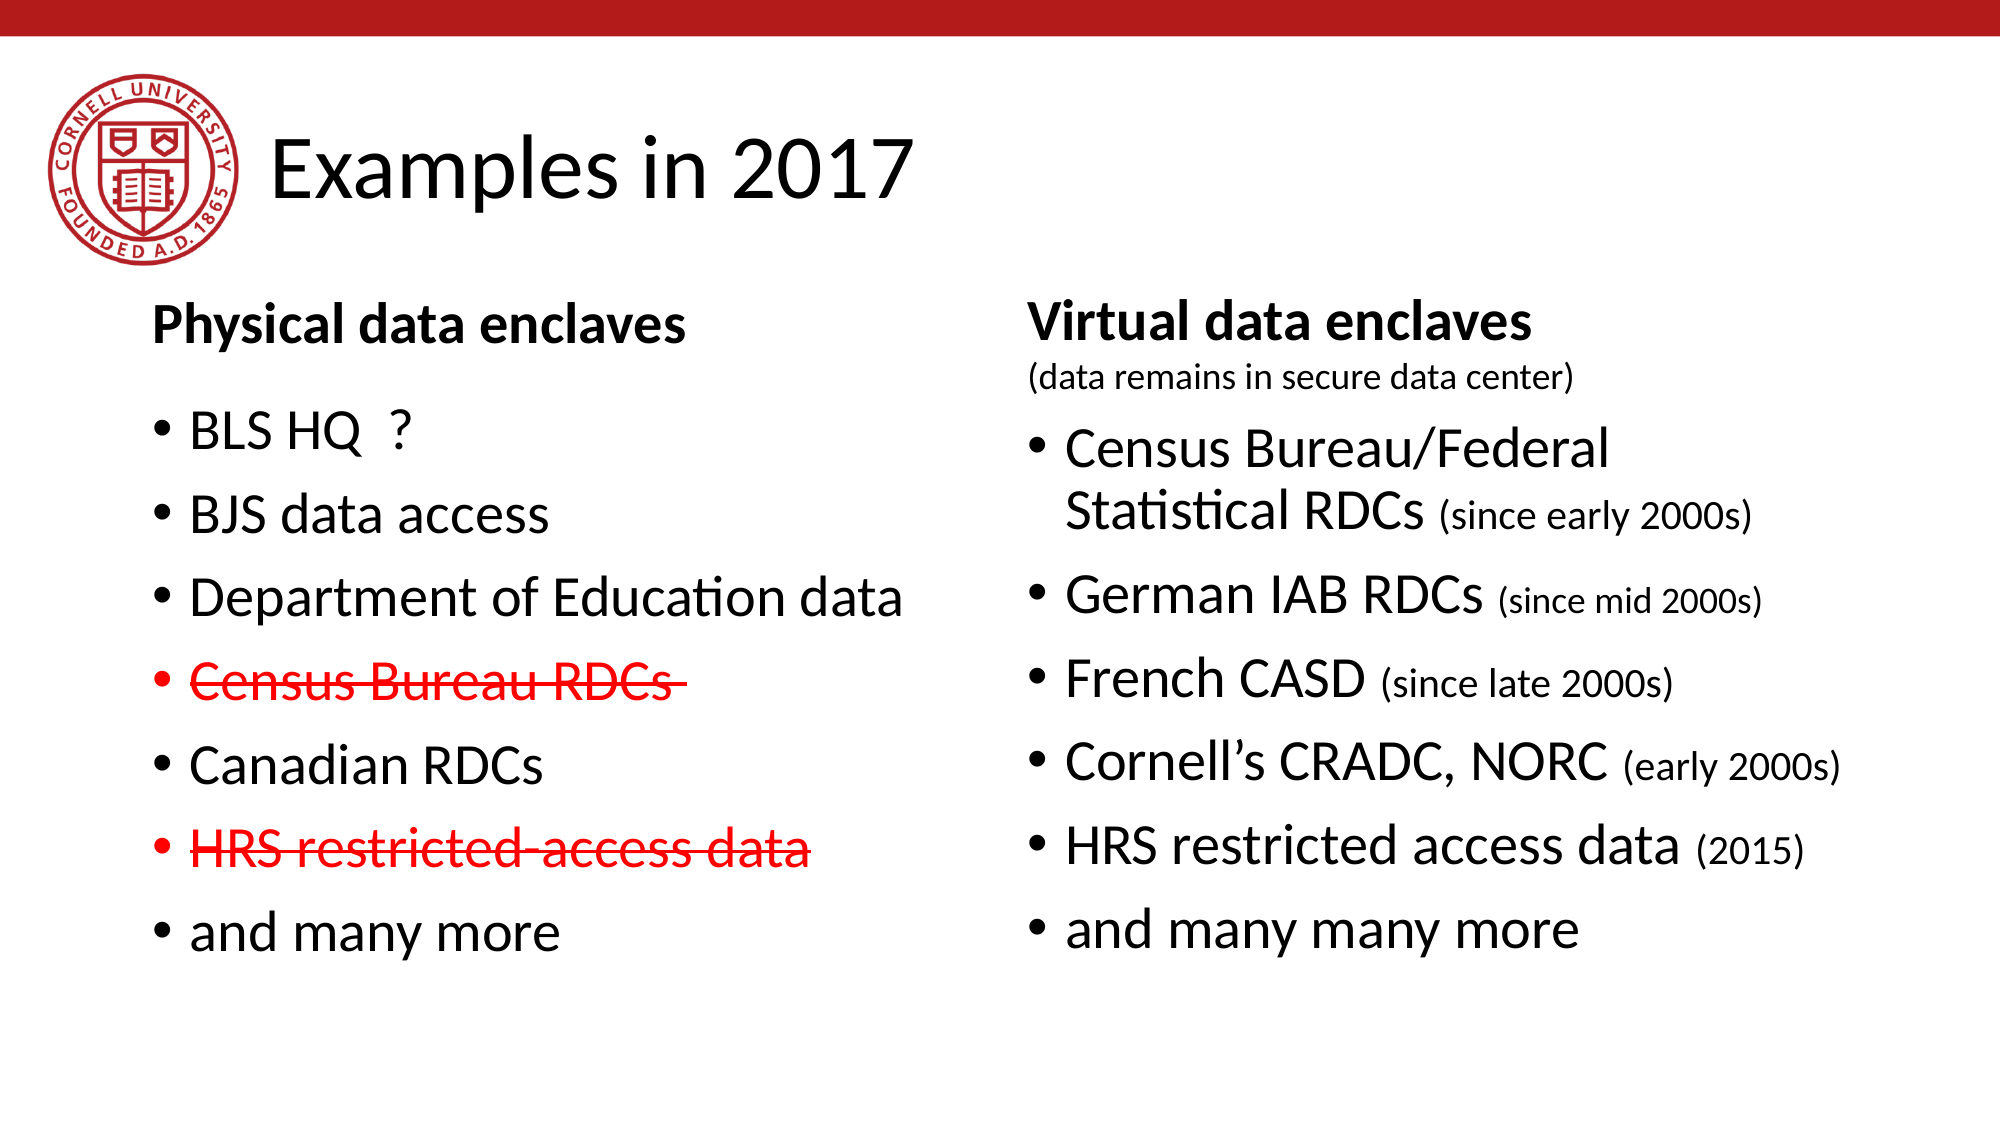

# Examples in 2017
Virtual data enclaves
(data remains in secure data center)

Physical data enclaves
BLS HQ  ?
BJS data access
Department of Education data
Census Bureau RDCs
Canadian RDCs
HRS restricted-access data
and many more
Census Bureau/Federal Statistical RDCs (since early 2000s)
German IAB RDCs (since mid 2000s)
French CASD (since late 2000s)
Cornell’s CRADC, NORC (early 2000s)
HRS restricted access data (2015)
and many many more